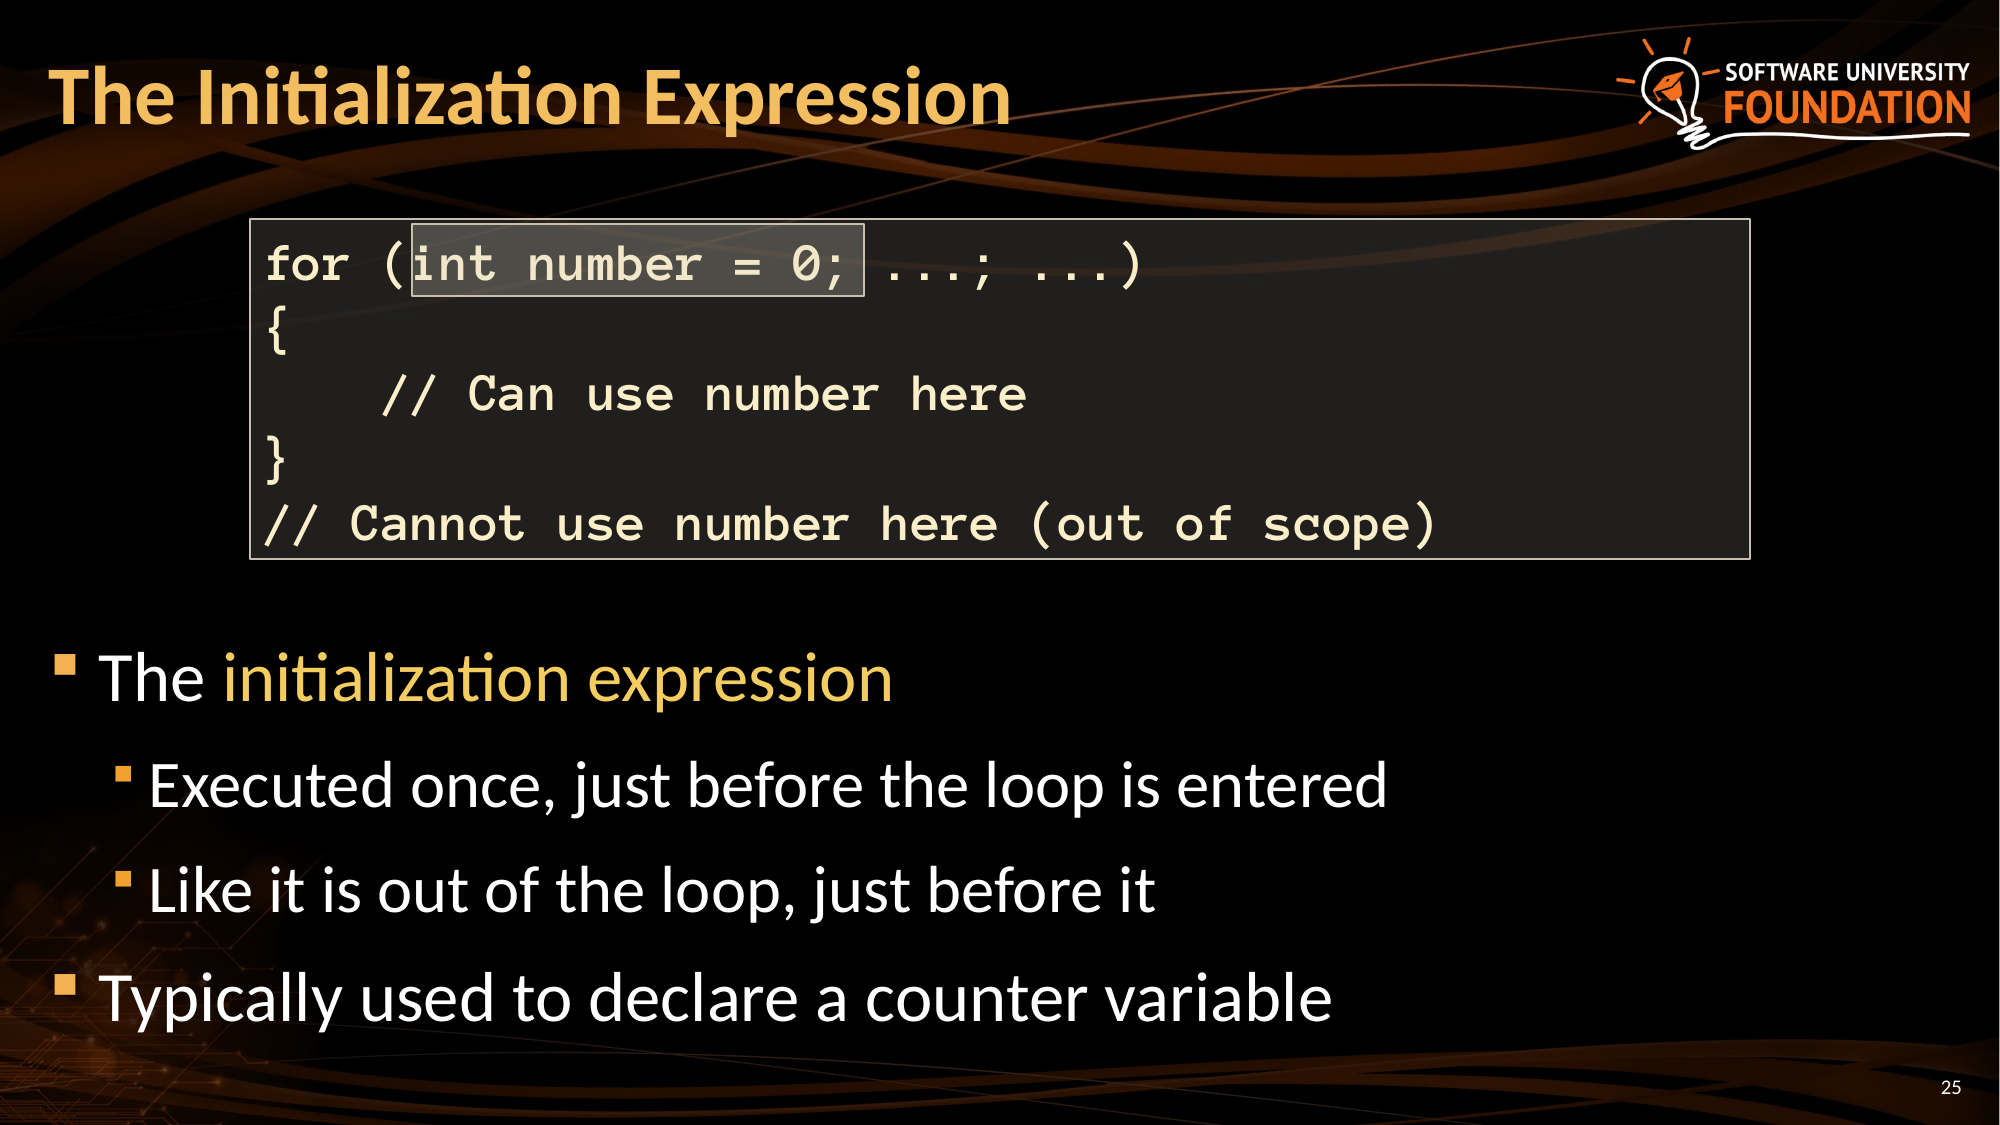

# The Initialization Expression
for (int number = 0; ...; ...)
{
    // Can use number here
}
// Cannot use number here (out of scope)

The initialization expression
Executed once, just before the loop is entered
Like it is out of the loop, just before it
Typically used to declare a counter variable
25